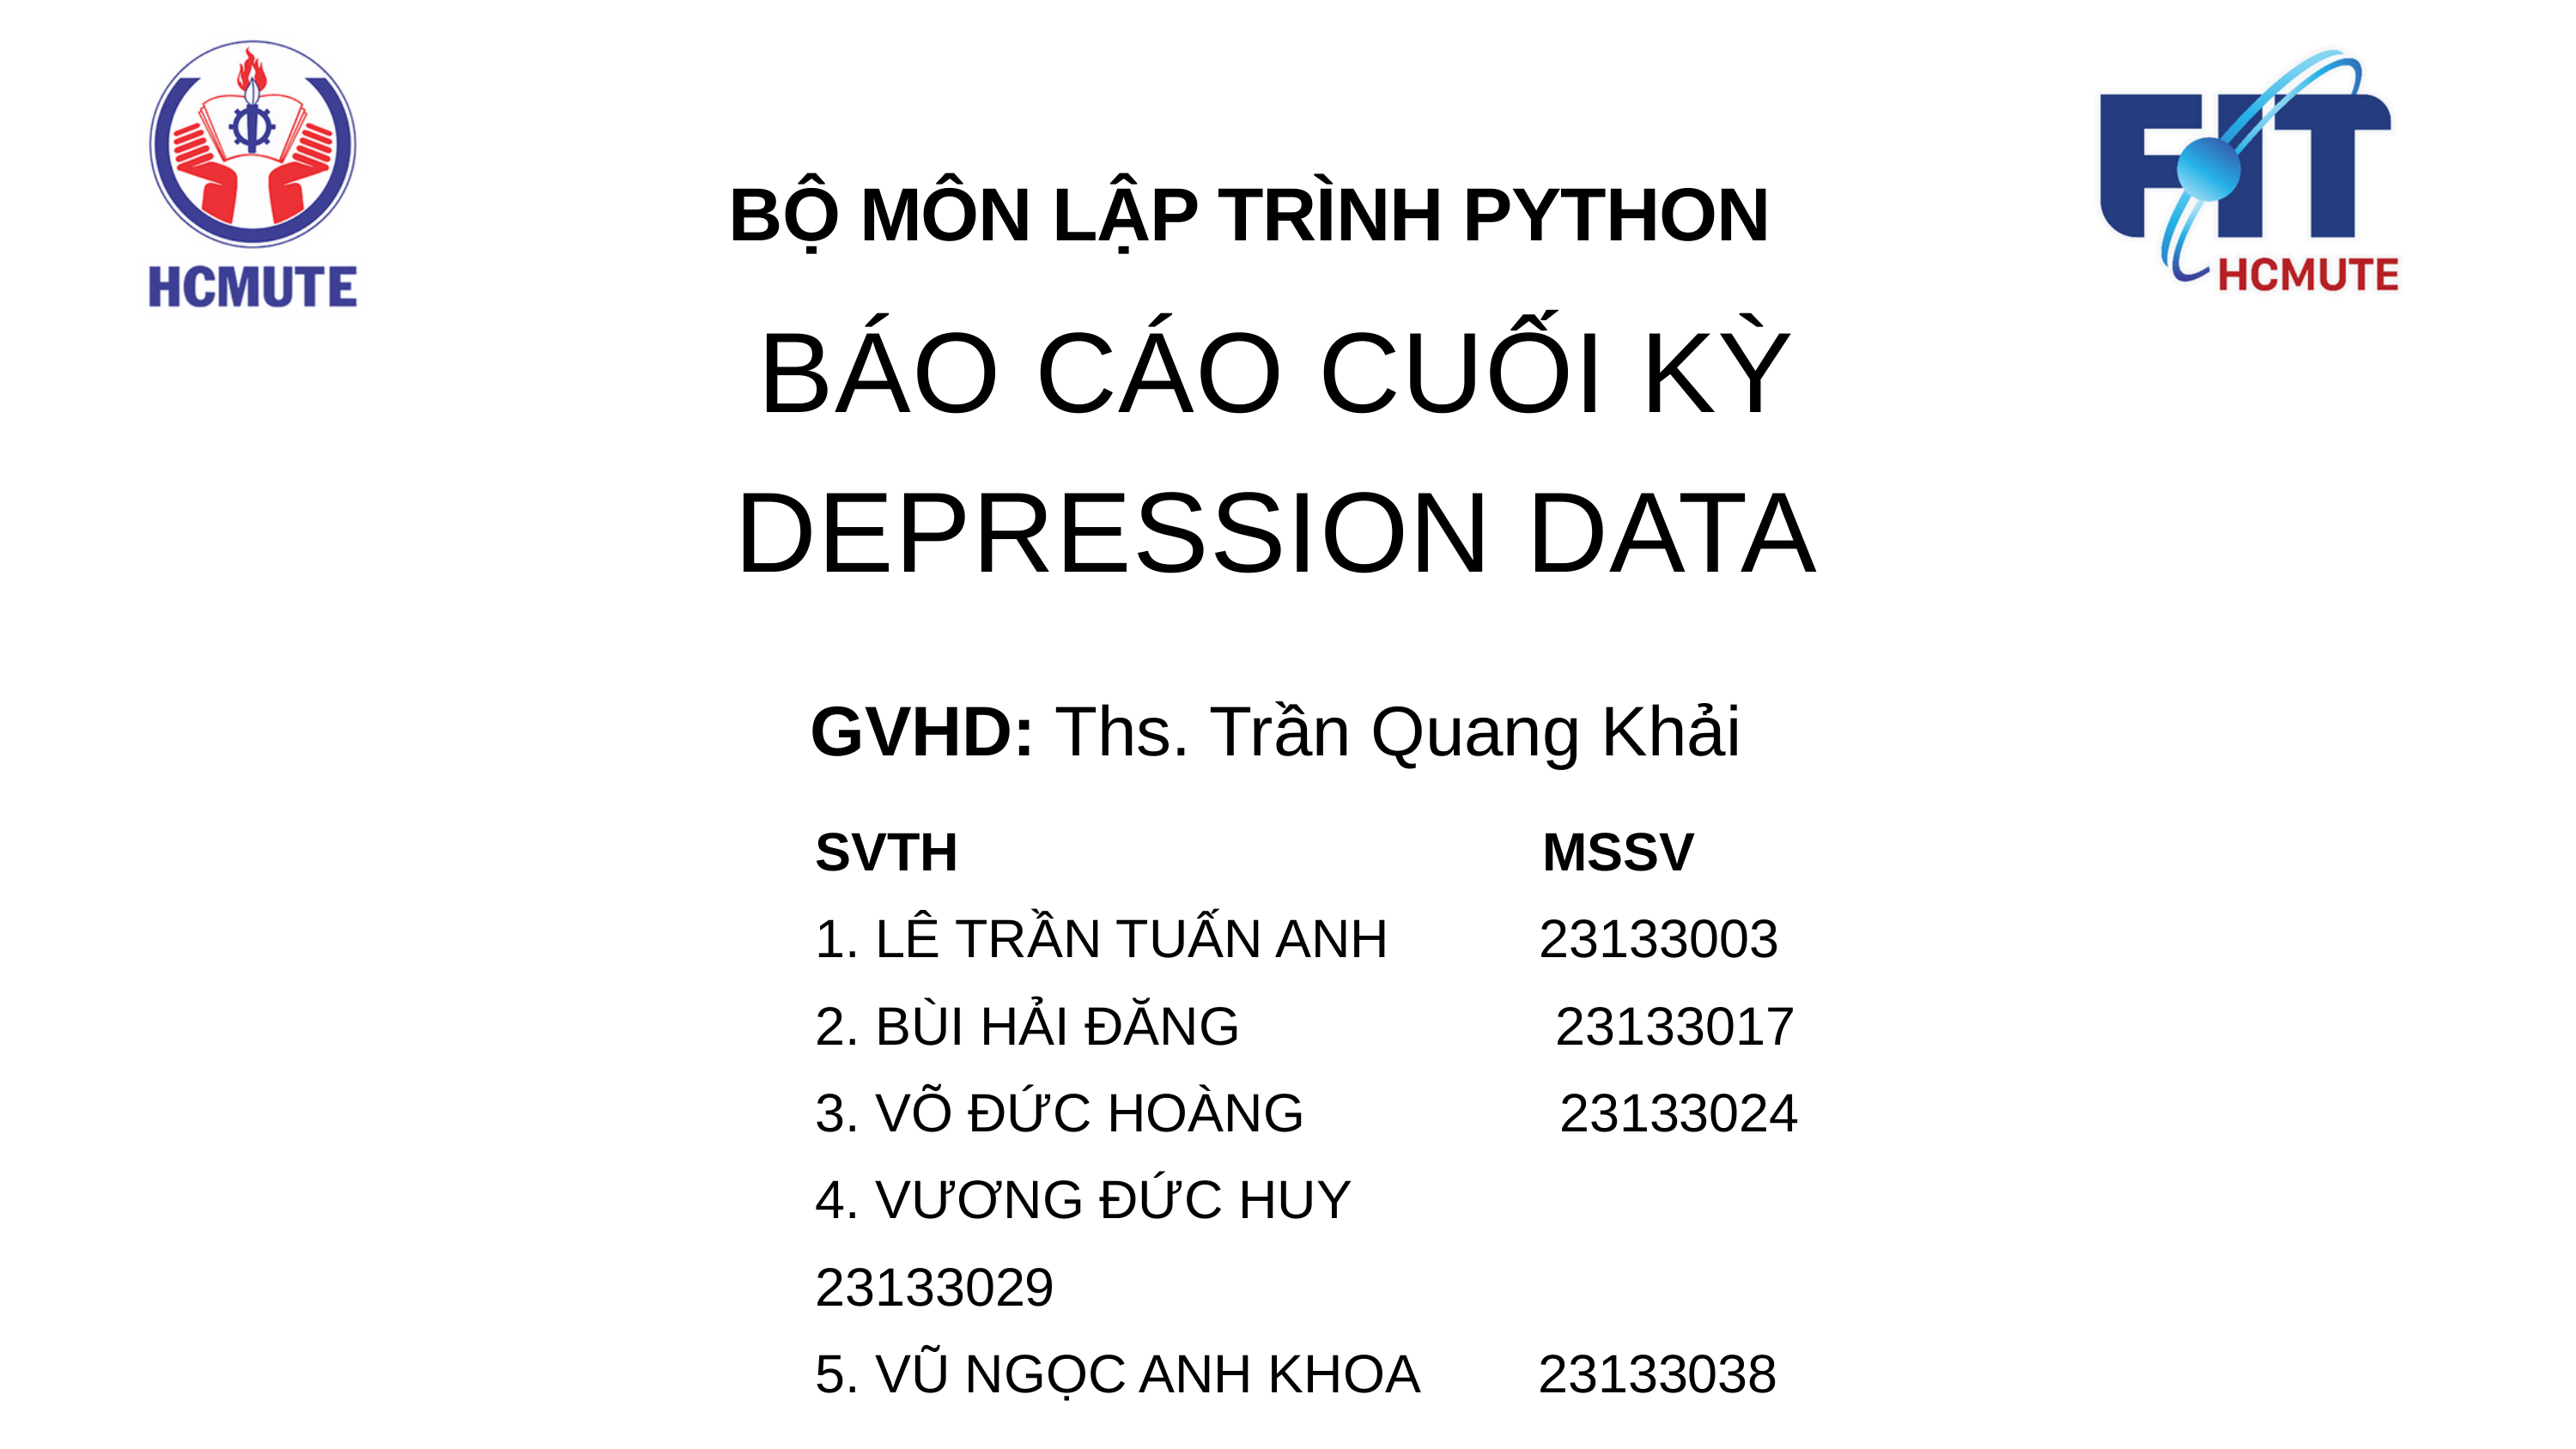

BỘ MÔN LẬP TRÌNH PYTHON

BÁO CÁO CUỐI KỲ
DEPRESSION DATA

GVHD: Ths. Trần Quang Khải
SVTH                                       MSSV
1. LÊ TRẦN TUẤN ANH          23133003
2. BÙI HẢI ĐĂNG                     23133017
3. VÕ ĐỨC HOÀNG                 23133024
4. VƯƠNG ĐỨC HUY               23133029
5. VŨ NGỌC ANH KHOA        23133038